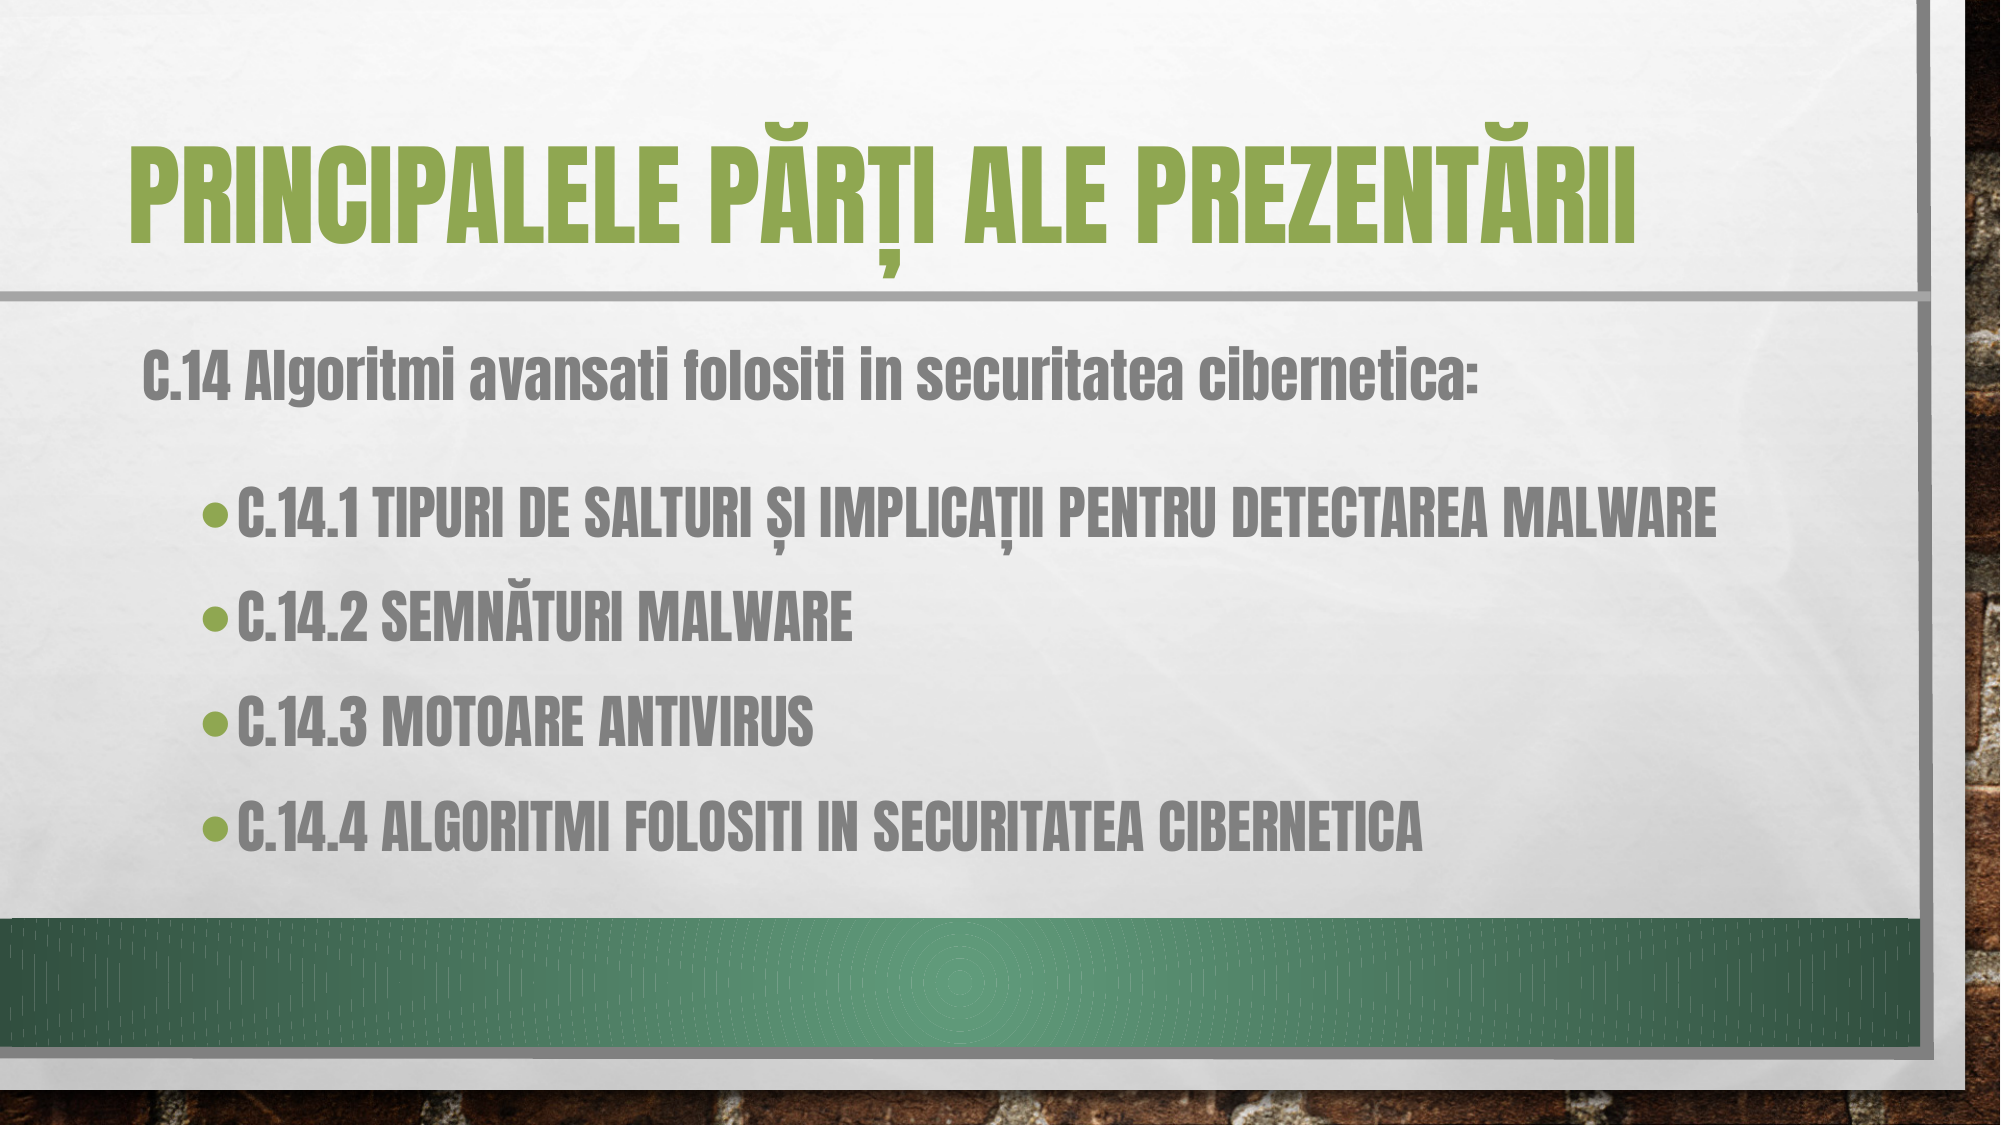

# Principalele părți ale prezentării

C.14 Algoritmi avansati folositi in securitatea cibernetica:
C.14.1 Tipuri de salturi și implicații pentru detectarea malware
C.14.2 Semnături malware
C.14.3 Motoare antivirus
C.14.4 Algoritmi folositi in securitatea cibernetica